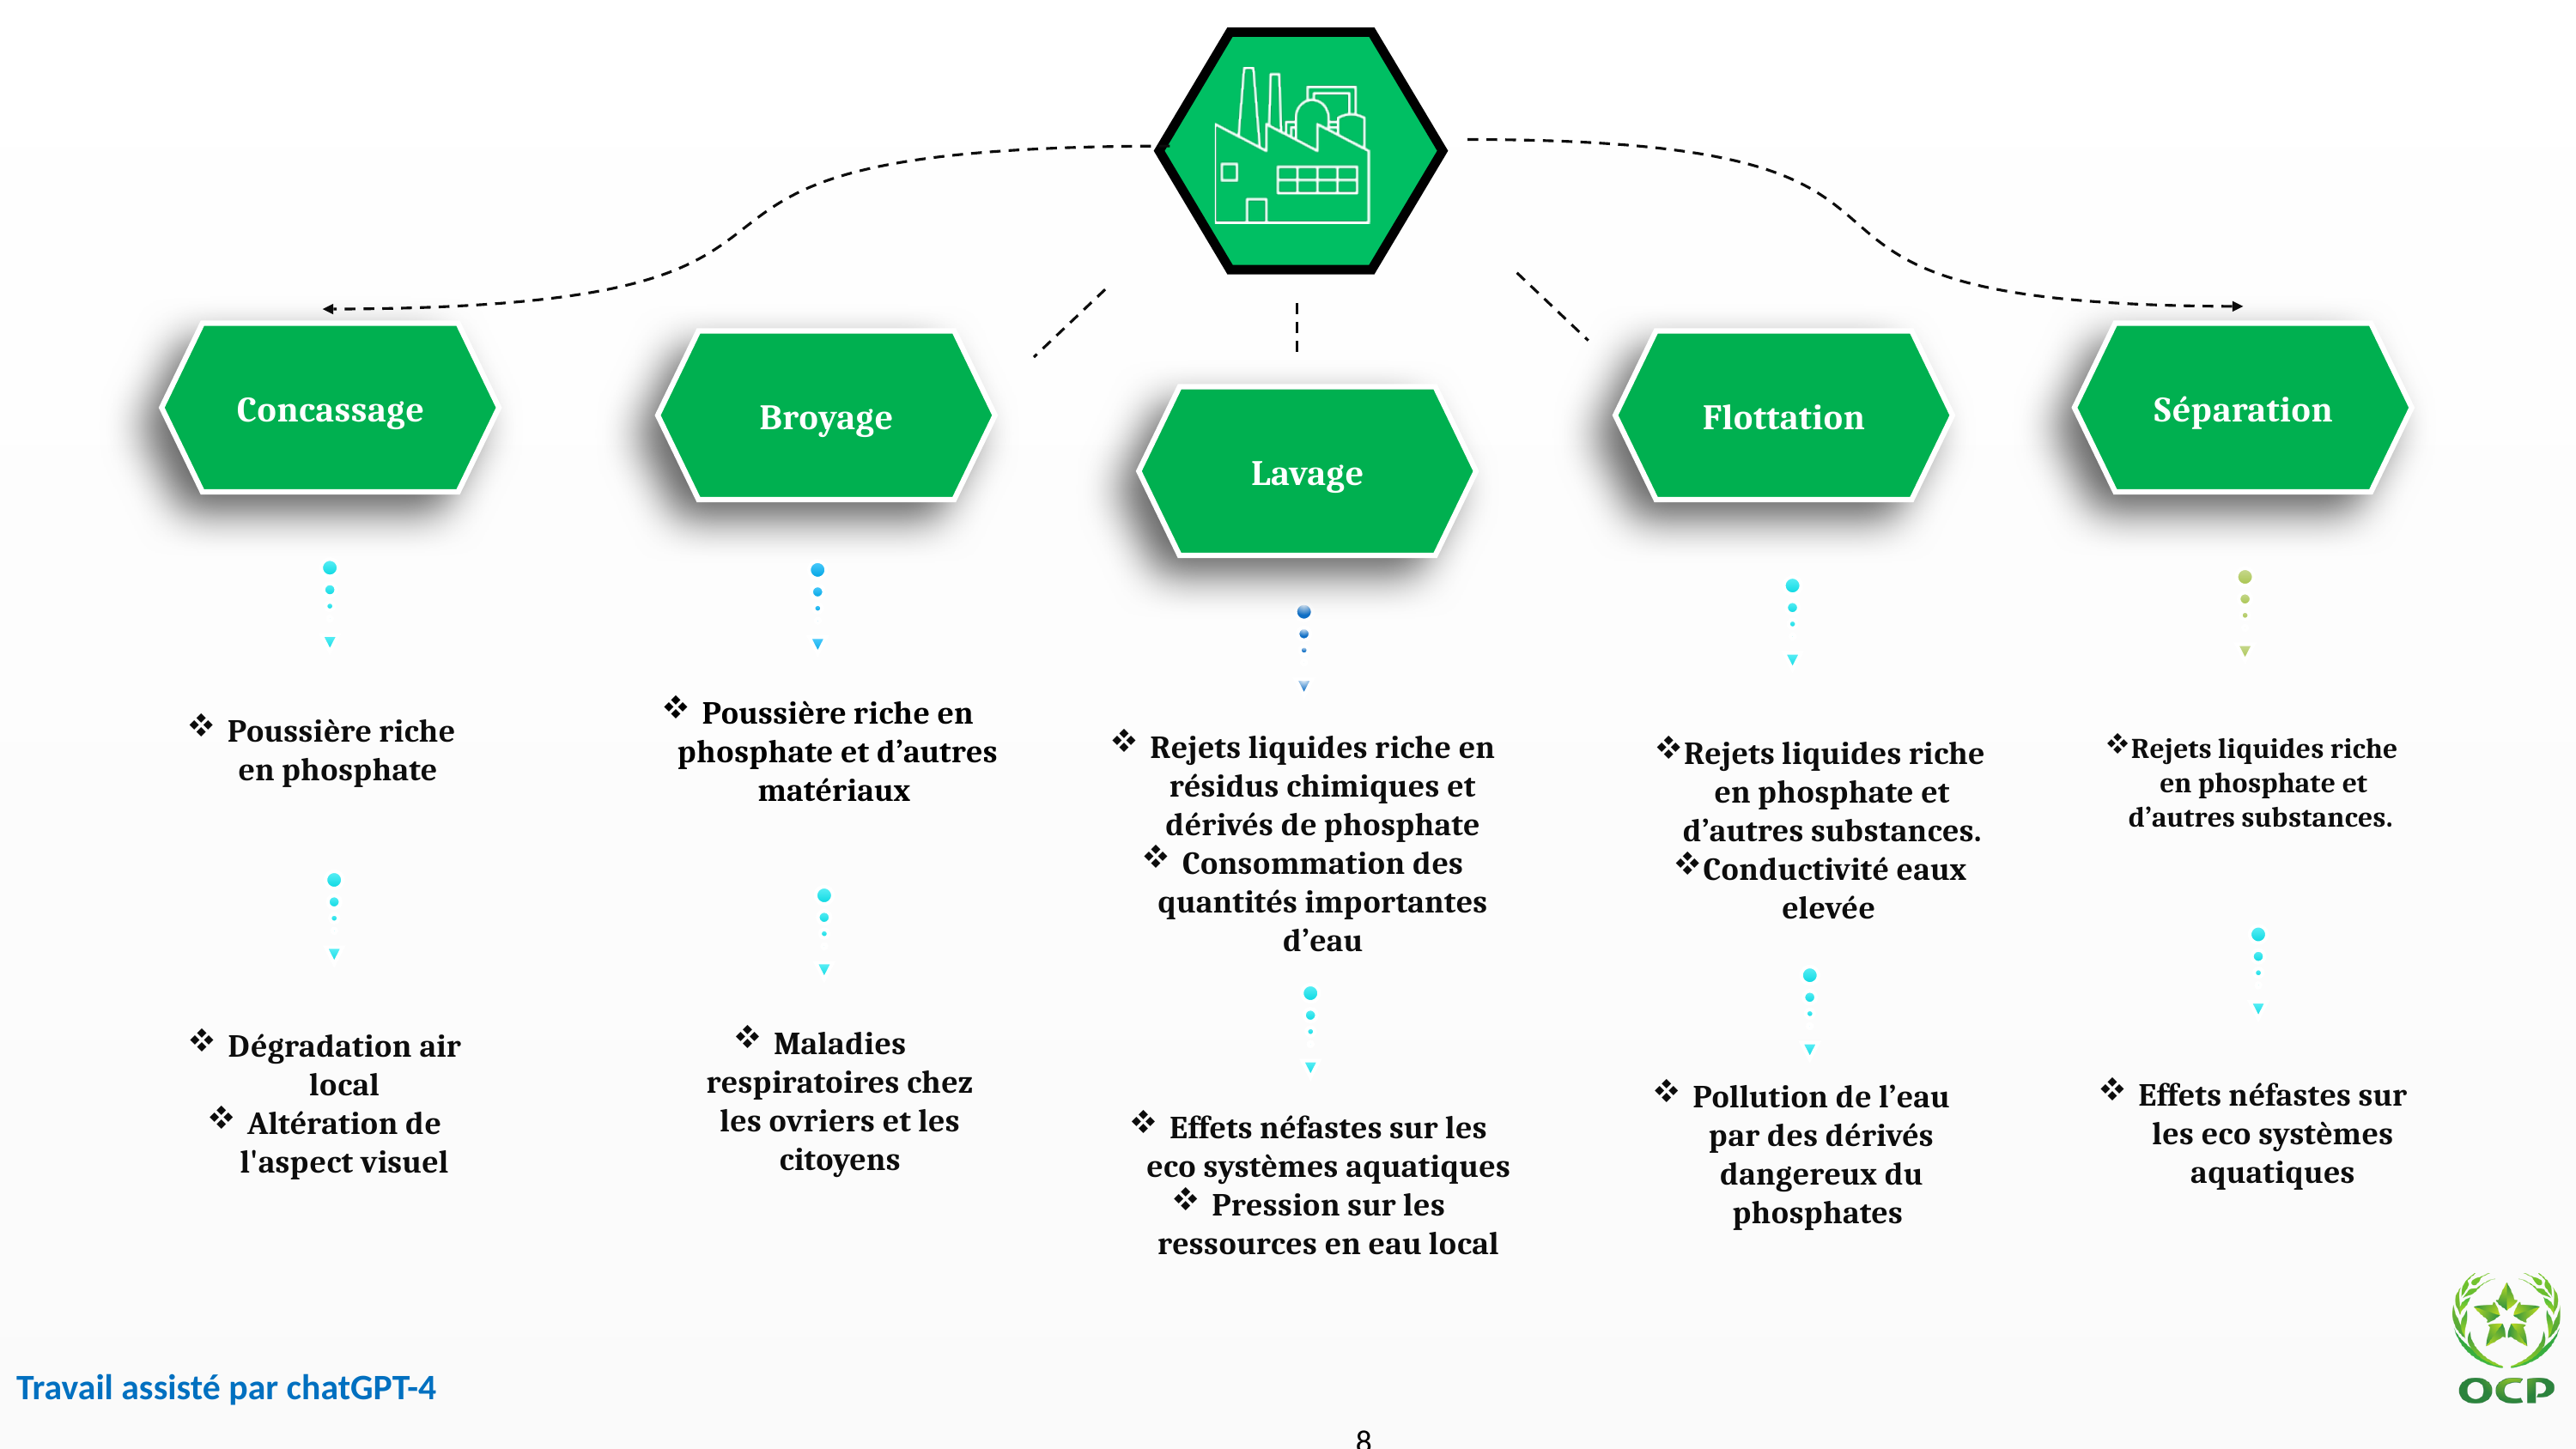

Effets néfaste sur les écosystèmes aquatiques

Concassage
Séparation
Broyage
Flottation
Lavage

Poussière riche en phosphate et d’autres matériaux

Poussière riche en phosphate
Rejets liquides riche en résidus chimiques et dérivés de phosphate
Consommation des quantités importantes d’eau
Rejets liquides riche en phosphate et d’autres substances.
Rejets liquides riche en phosphate et d’autres substances.
Conductivité eaux elevée

Maladies respiratoires chez les ovriers et les citoyens
Dégradation air local
Altération de l'aspect visuel
Effets néfastes sur les eco systèmes aquatiques
Pollution de l’eau par des dérivés dangereux du phosphates
Effets néfastes sur les eco systèmes aquatiques
Pression sur les ressources en eau local

Travail assisté par chatGPT-4
8